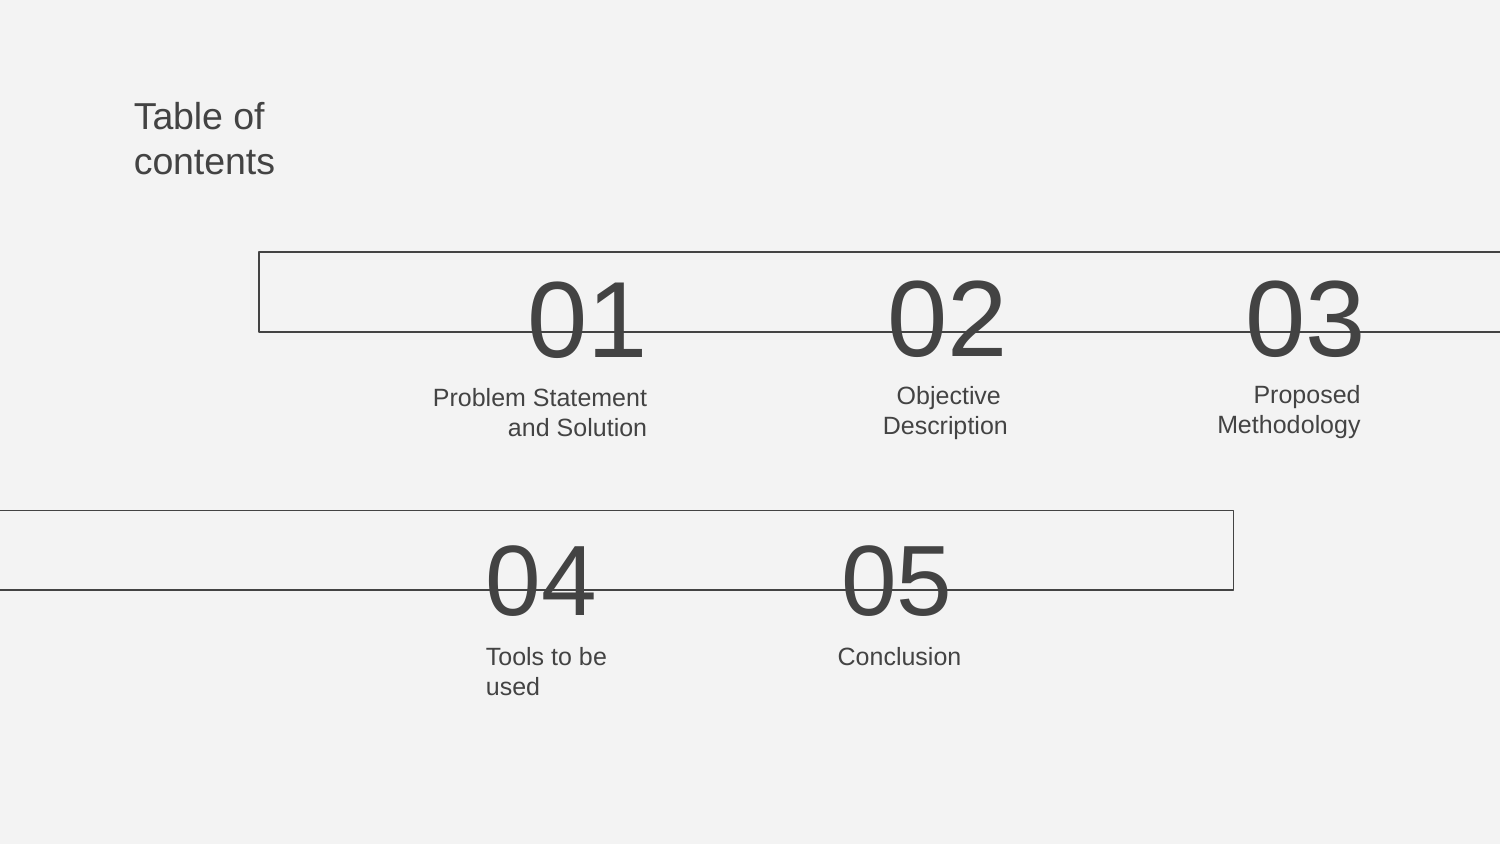

# Table of contents

02
03
01
Proposed Methodology
Objective
Description
Problem Statement and Solution

04
05
Tools to be used
Conclusion